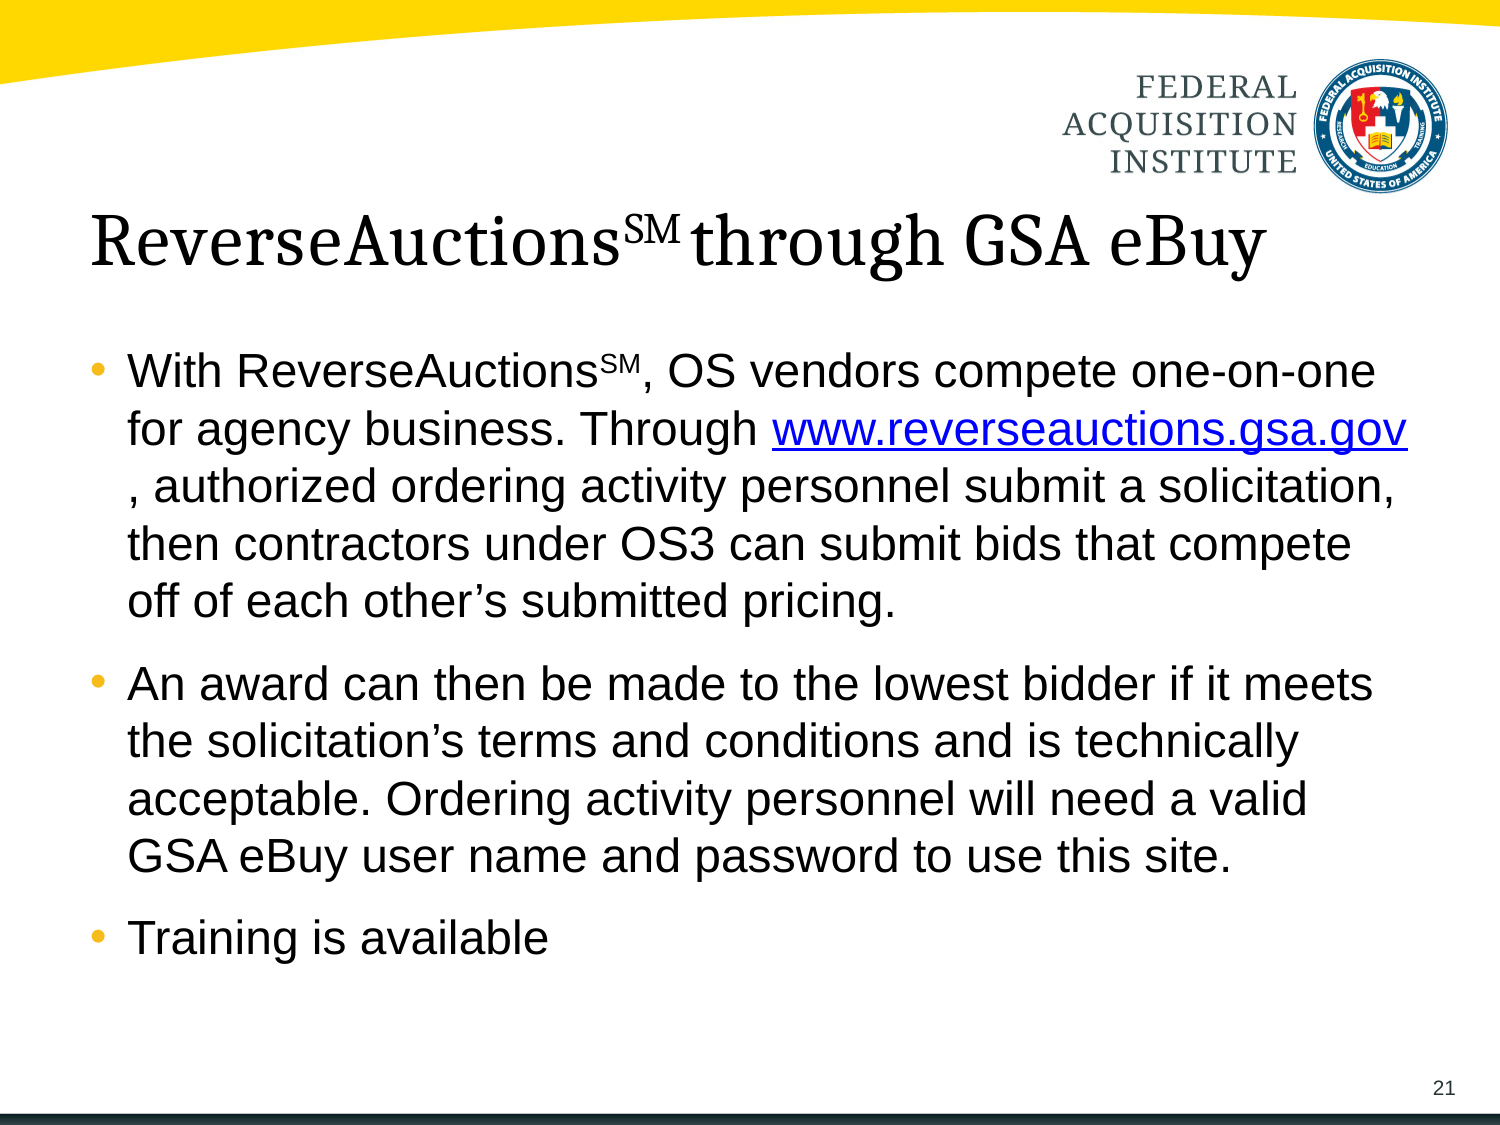

ReverseAuctionsSM through GSA eBuy
With ReverseAuctionsSM, OS vendors compete one-on-one for agency business. Through www.reverseauctions.gsa.gov, authorized ordering activity personnel submit a solicitation, then contractors under OS3 can submit bids that compete off of each other’s submitted pricing.
An award can then be made to the lowest bidder if it meets the solicitation’s terms and conditions and is technically acceptable. Ordering activity personnel will need a valid GSA eBuy user name and password to use this site.
Training is available
21